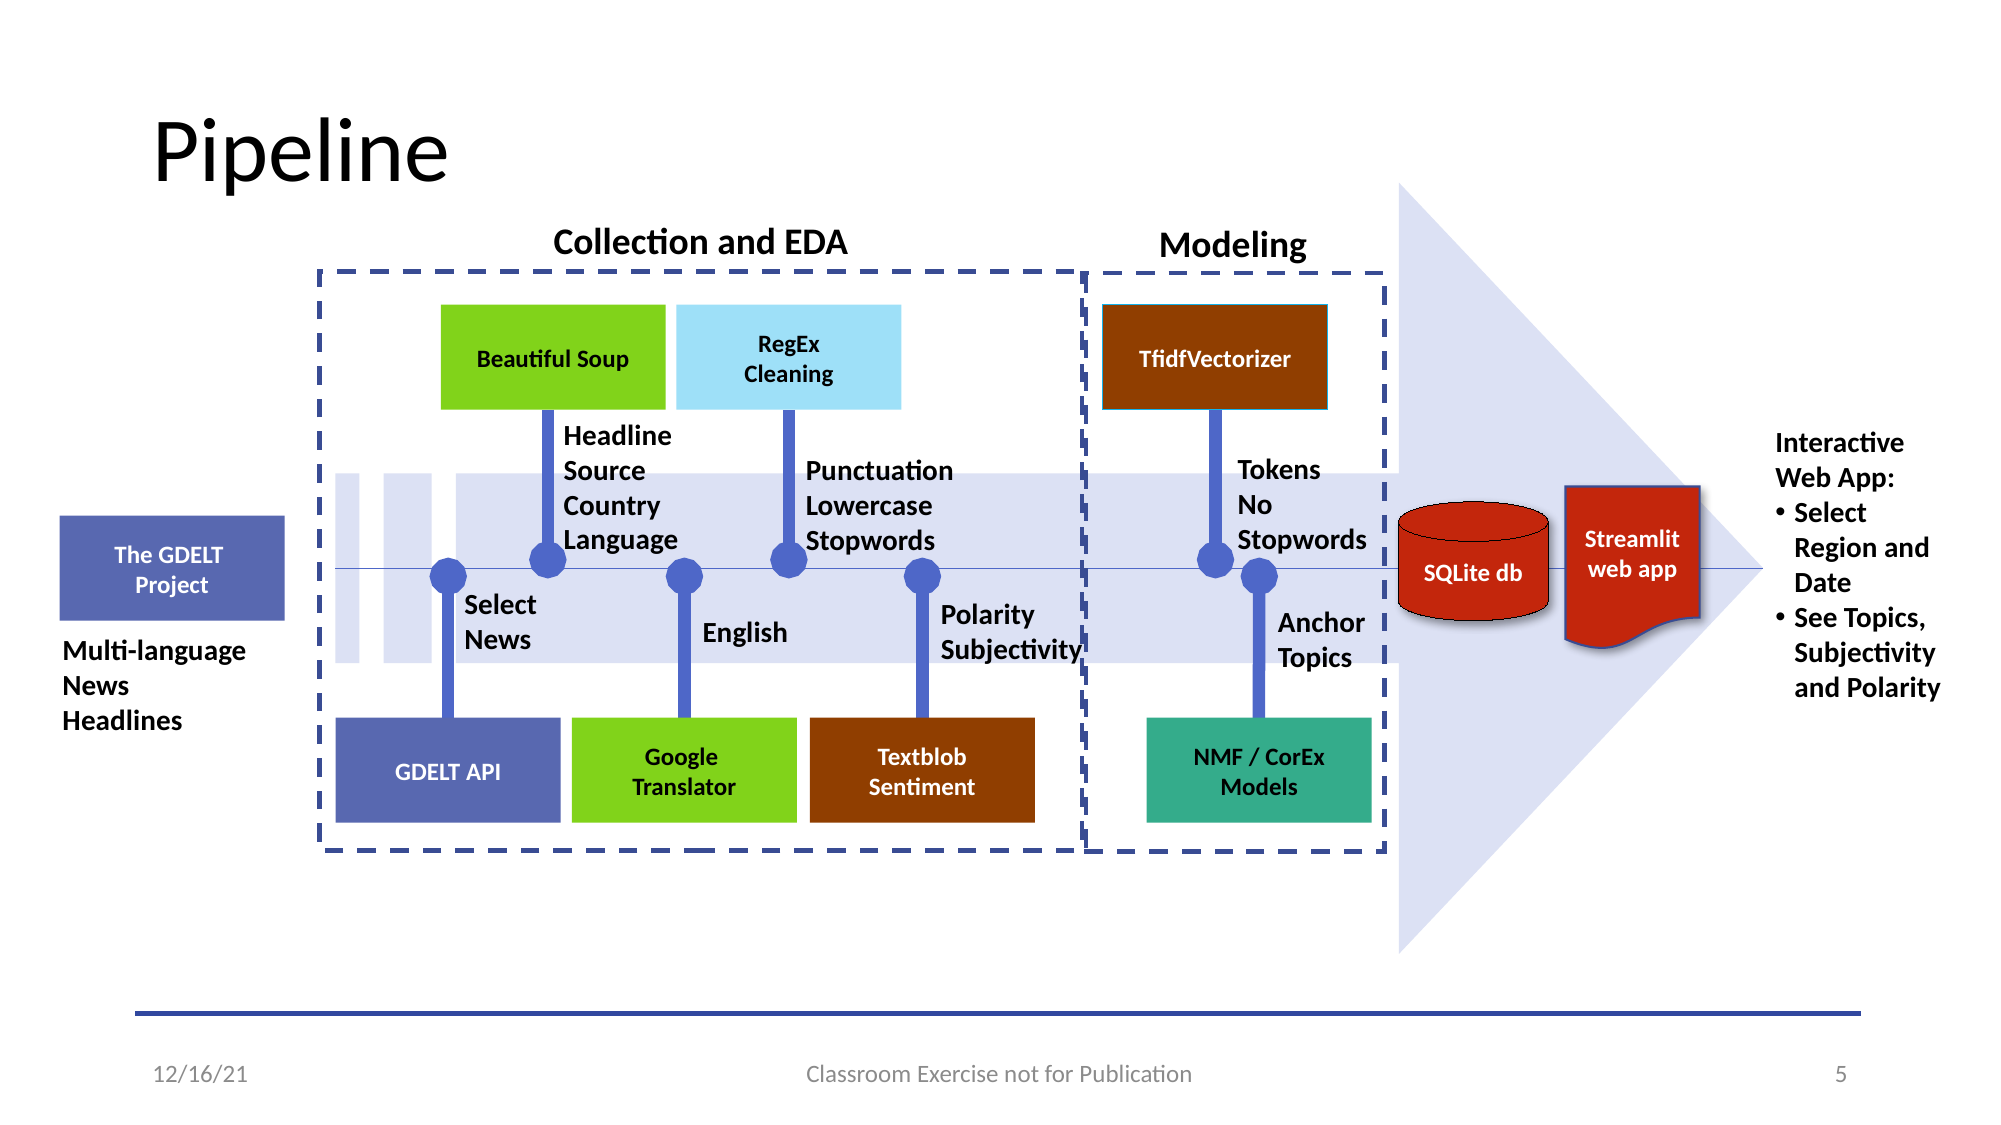

# Pipeline

Beautiful Soup
RegEx
Cleaning
TfidfVectorizer
Headline
Source
Country
Language
Tokens
No
Stopwords
Punctuation
Lowercase
Stopwords
The GDELT
Project
Select
News
Polarity
Subjectivity
Anchor
Topics
English
Multi-language
News
Headlines
GDELT API
Google
Translator
Textblob
Sentiment
NMF / CorEx Models
Interactive
Web App:
Select Region and Date
See Topics, Subjectivity and Polarity
Streamlitweb app
SQLite db
Collection and EDA
Modeling

12/16/21
Classroom Exercise not for Publication
5